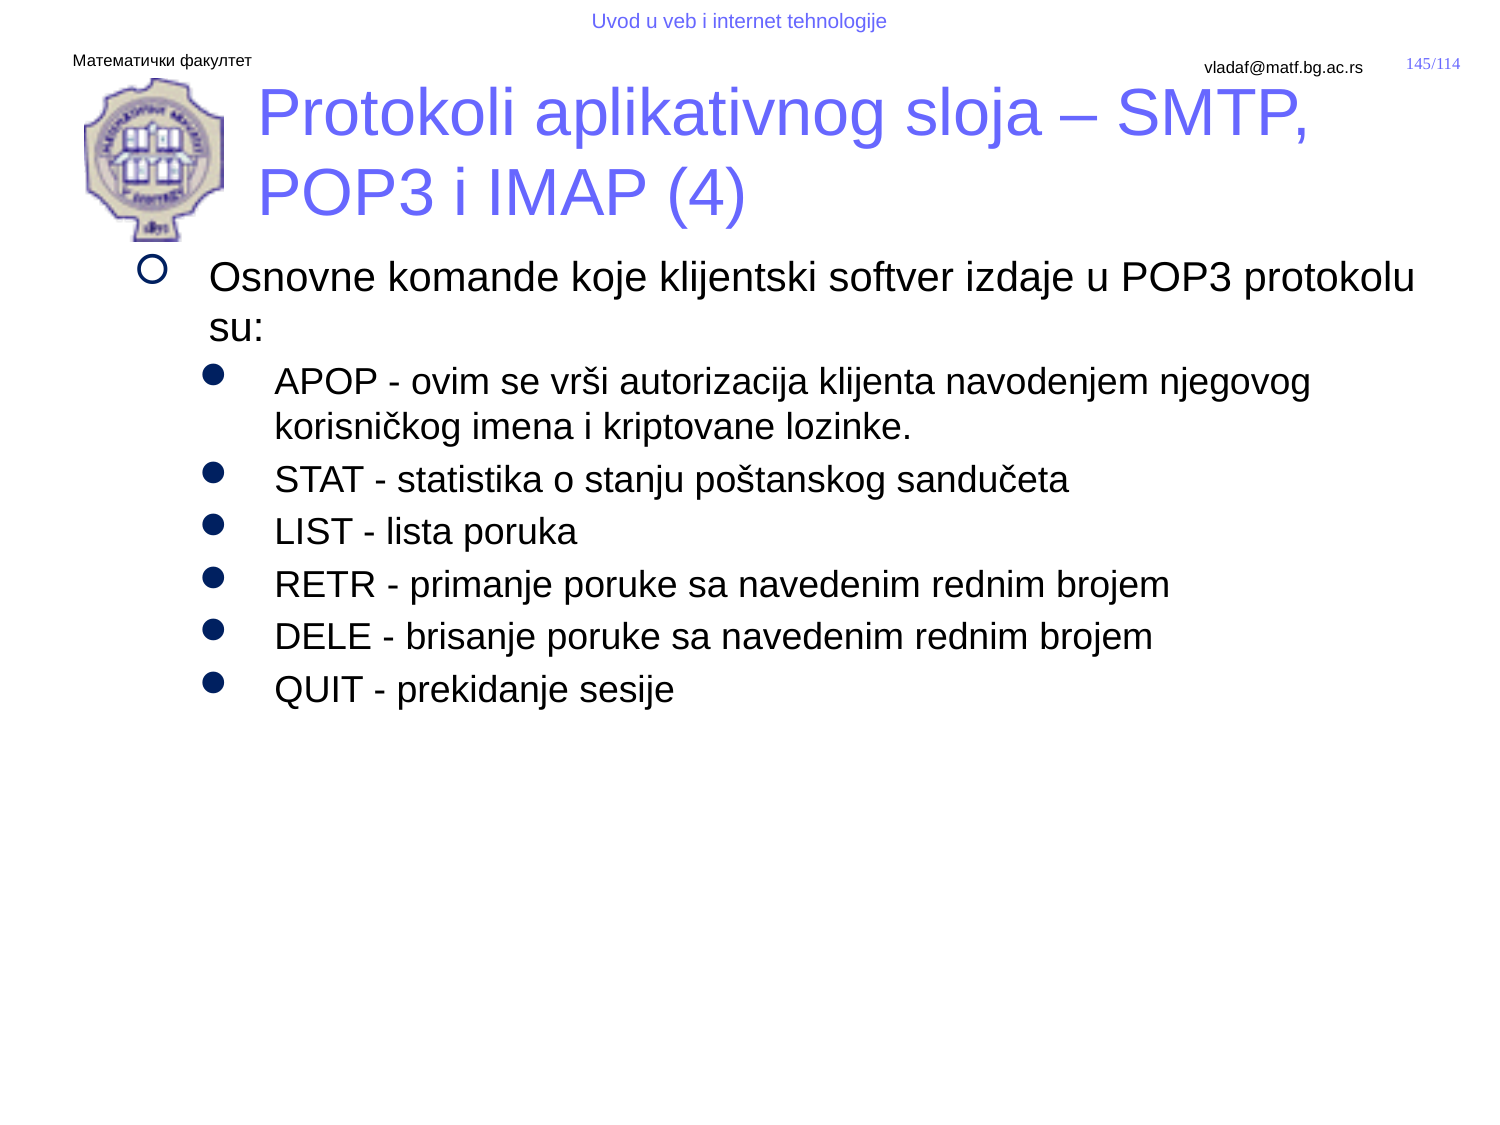

# Protokoli aplikativnog sloja – SMTP, POP3 i IMAP (4)
Osnovne komande koje klijentski softver izdaje u POP3 protokolu su:
APOP - ovim se vrši autorizacija klijenta navodenjem njegovog korisničkog imena i kriptovane lozinke.
STAT - statistika o stanju poštanskog sandučeta
LIST - lista poruka
RETR - primanje poruke sa navedenim rednim brojem
DELE - brisanje poruke sa navedenim rednim brojem
QUIT - prekidanje sesije